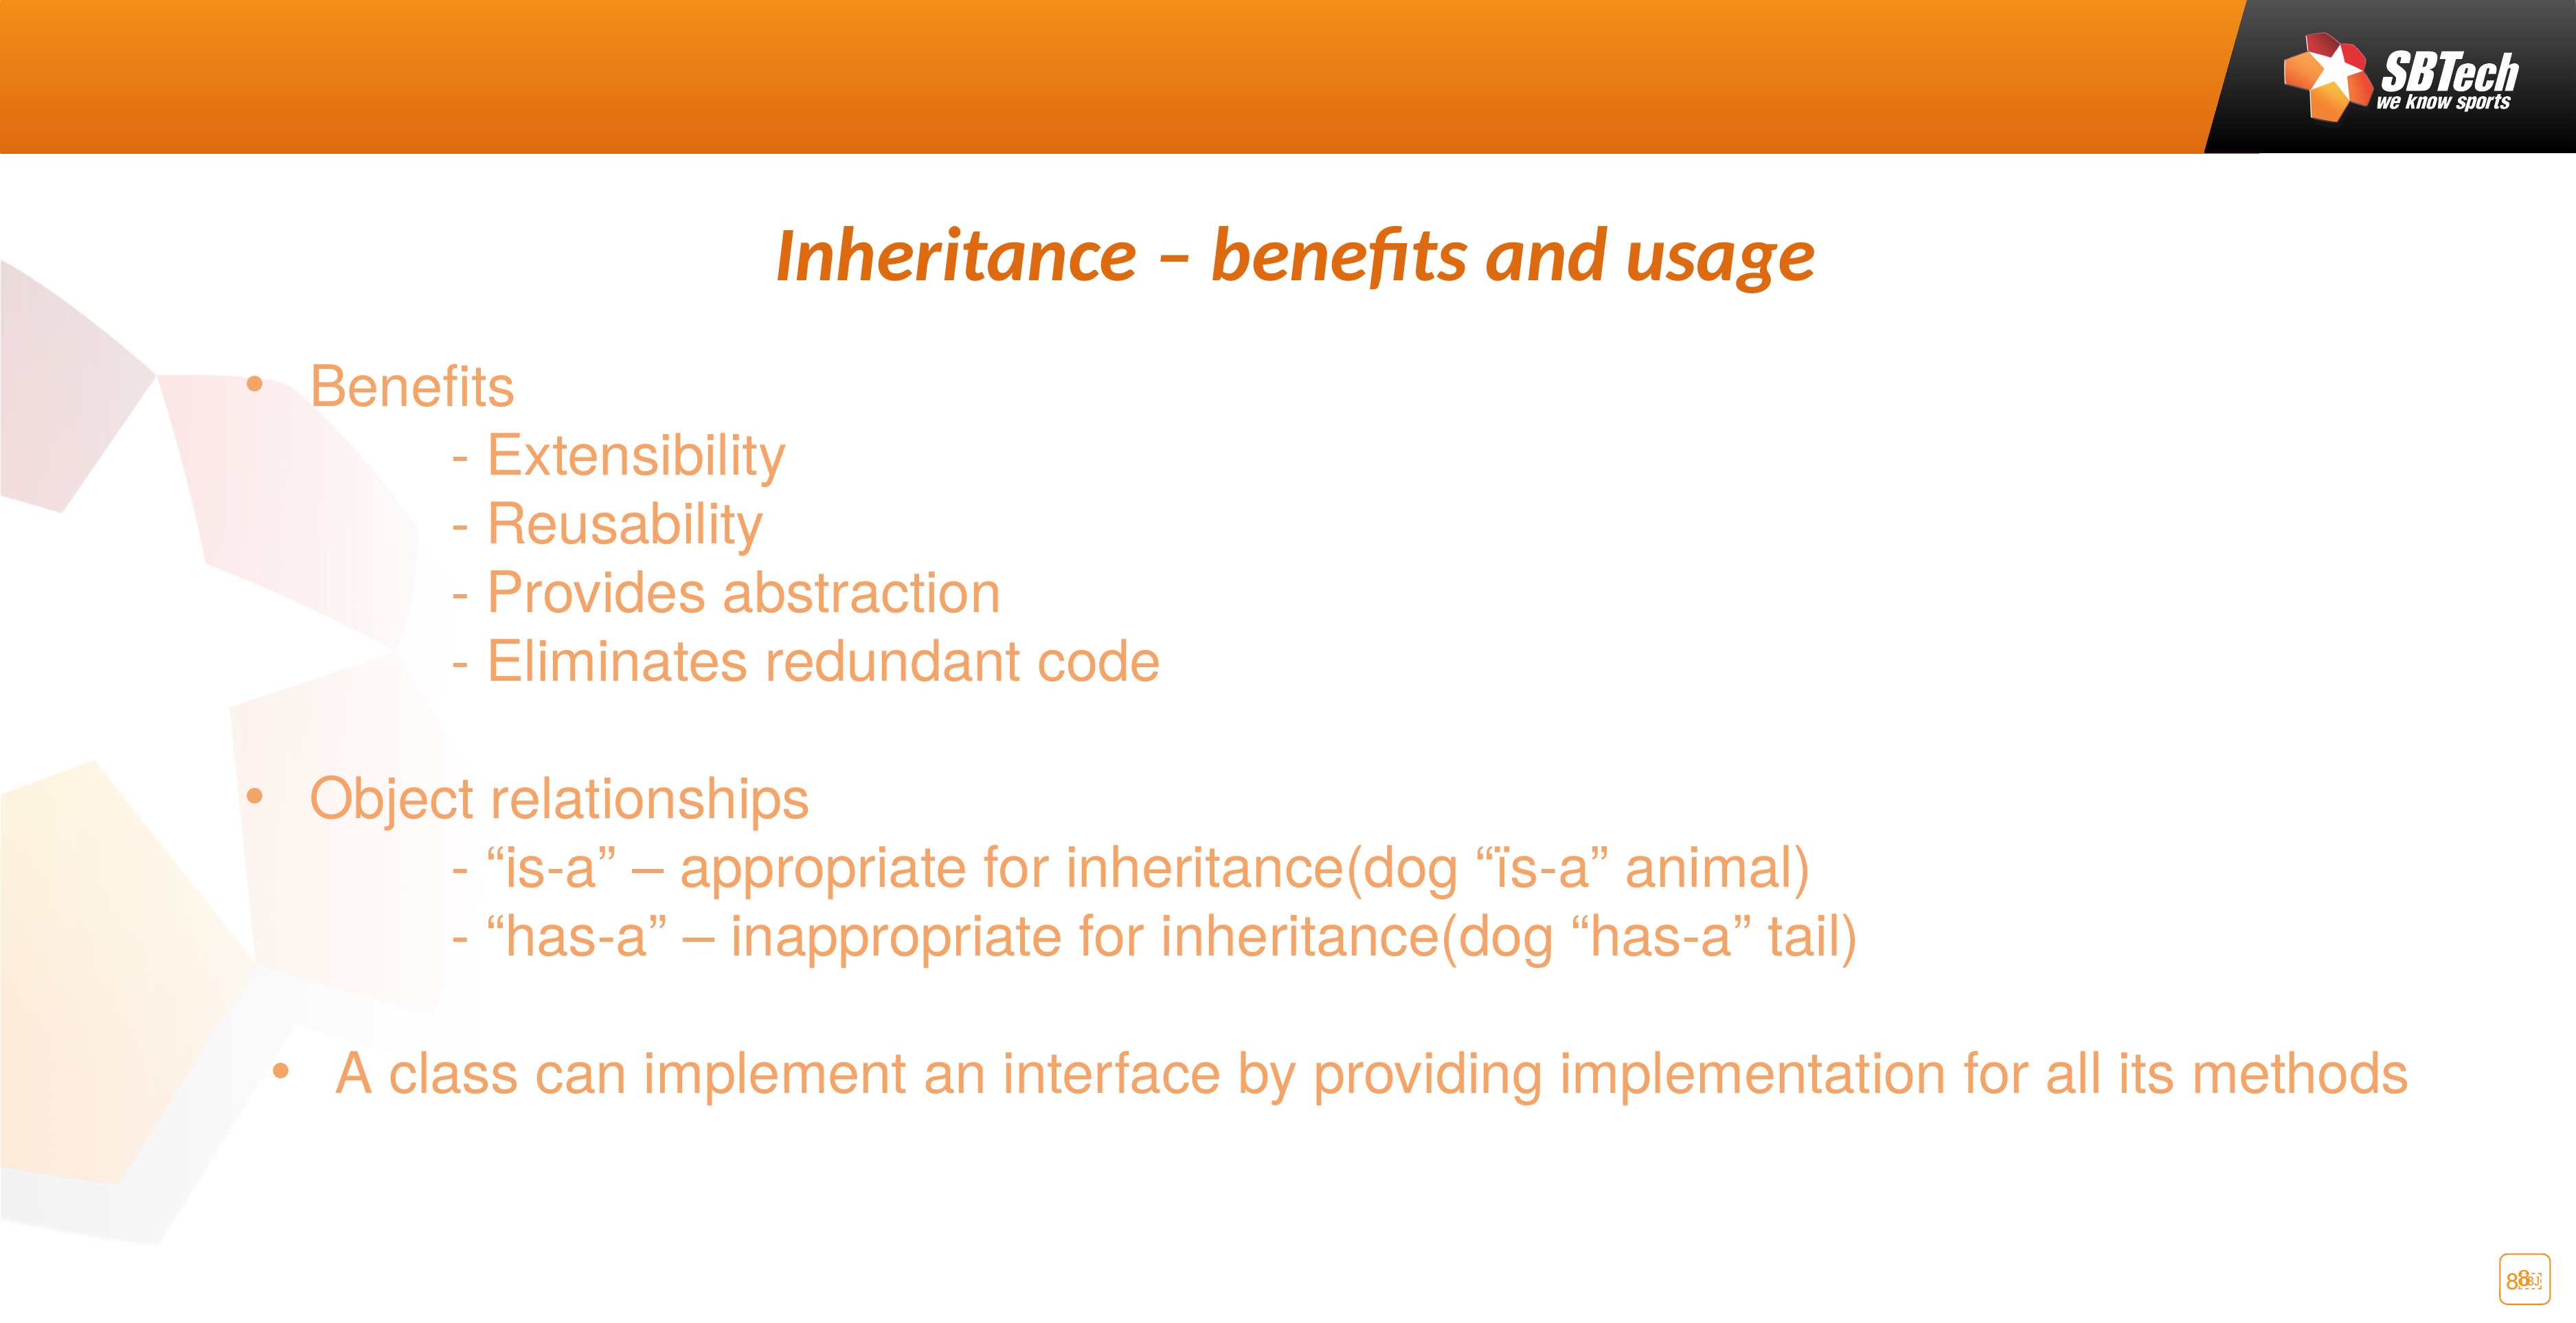

Inheritance – benefits and usage

Benefits
		- Extensibility
		- Reusability
		- Provides abstraction
		- Eliminates redundant code

Object relationships
		- “is-a” – appropriate for inheritance(dog “ïs-a” animal)
		- “has-a” – inappropriate for inheritance(dog “has-a” tail)

A class can implement an interface by providing implementation for all its methods
8